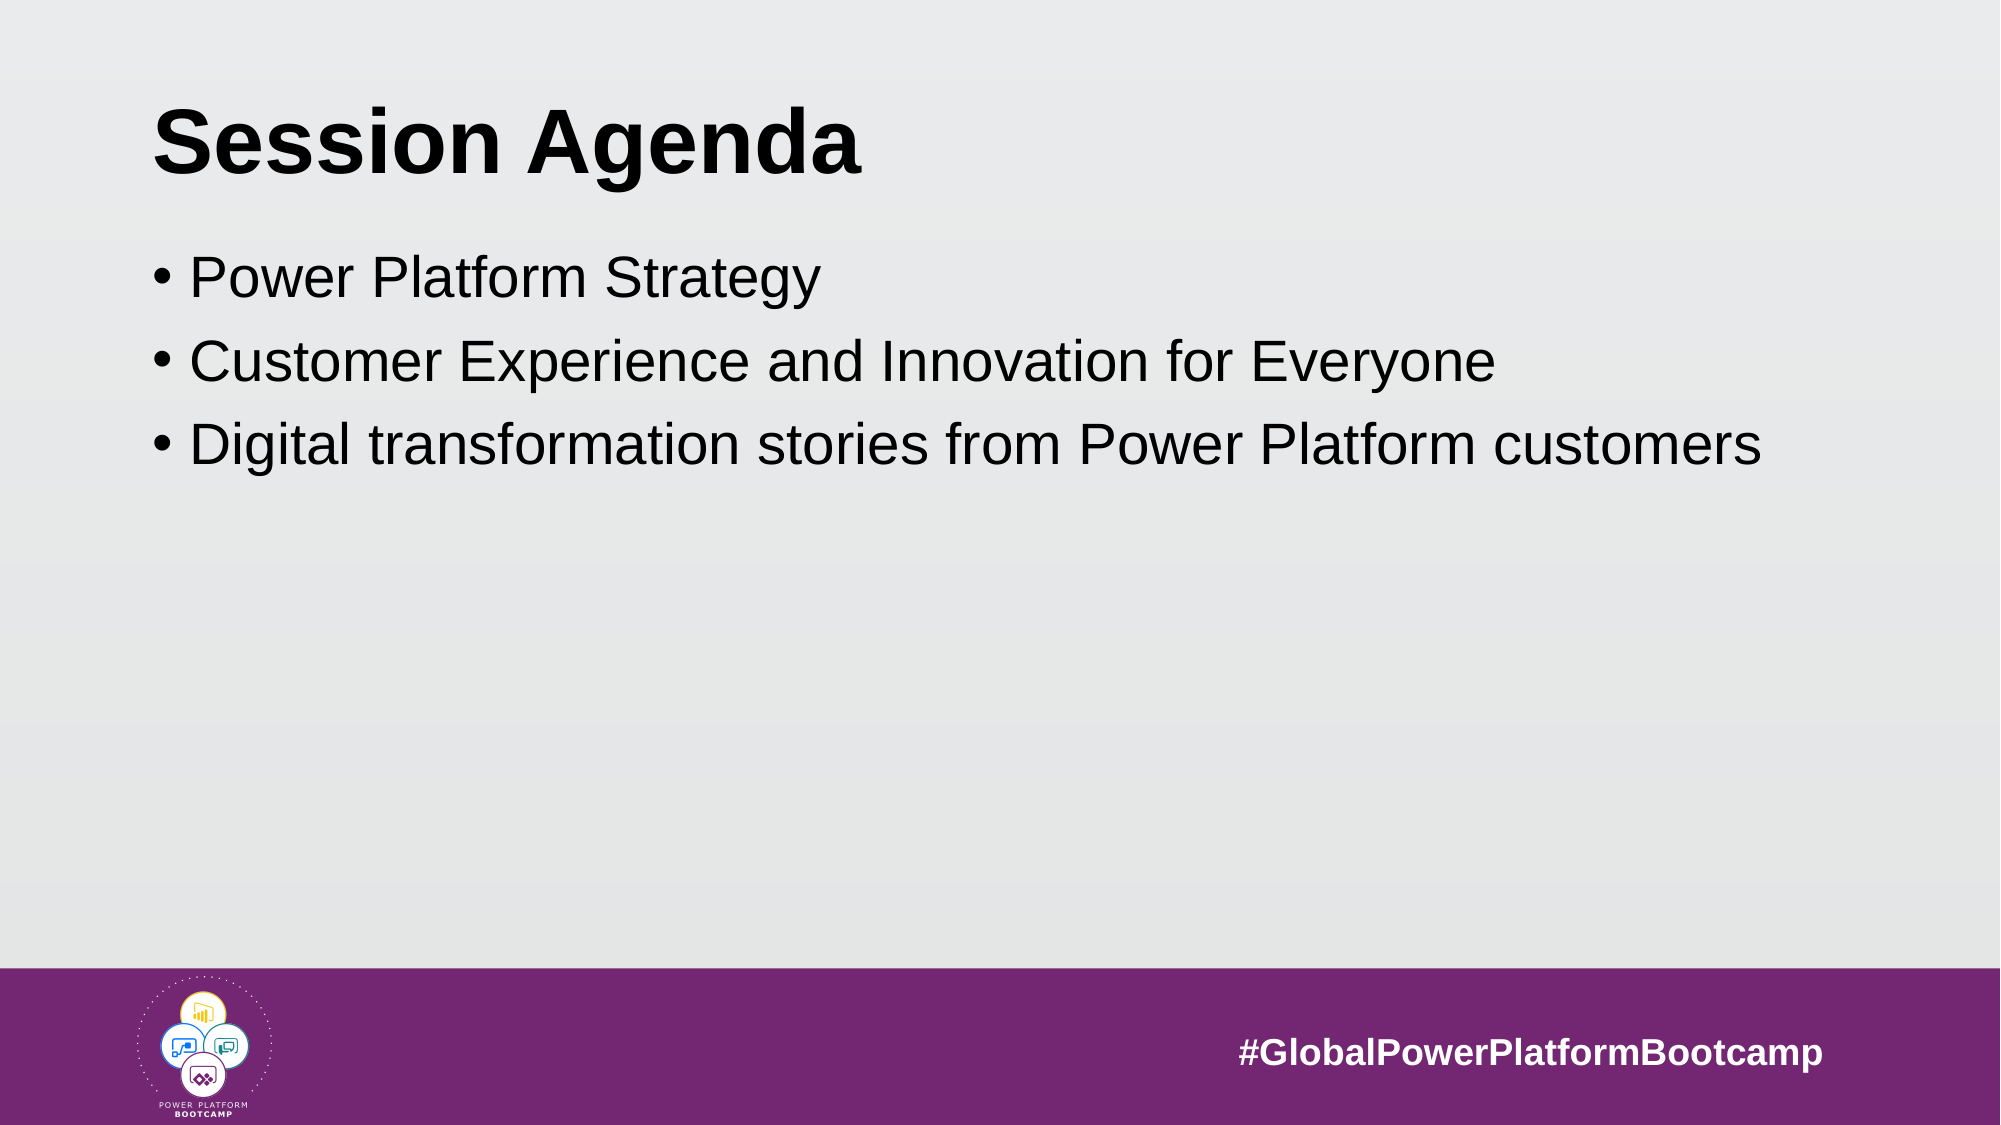

# Session Agenda
Power Platform Strategy
Customer Experience and Innovation for Everyone
Digital transformation stories from Power Platform customers